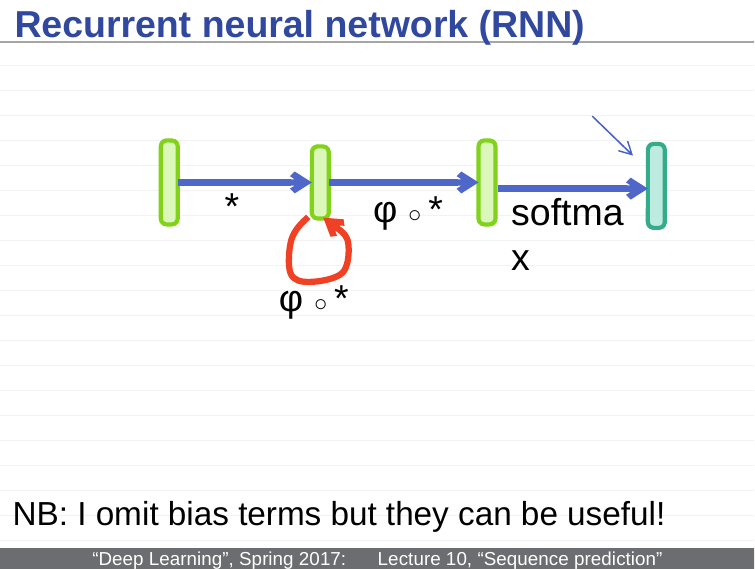

# Recurrent neural network (RNN)

softmax

*
φ ○ *

φ ○ *
NB: I omit bias terms but they can be useful!